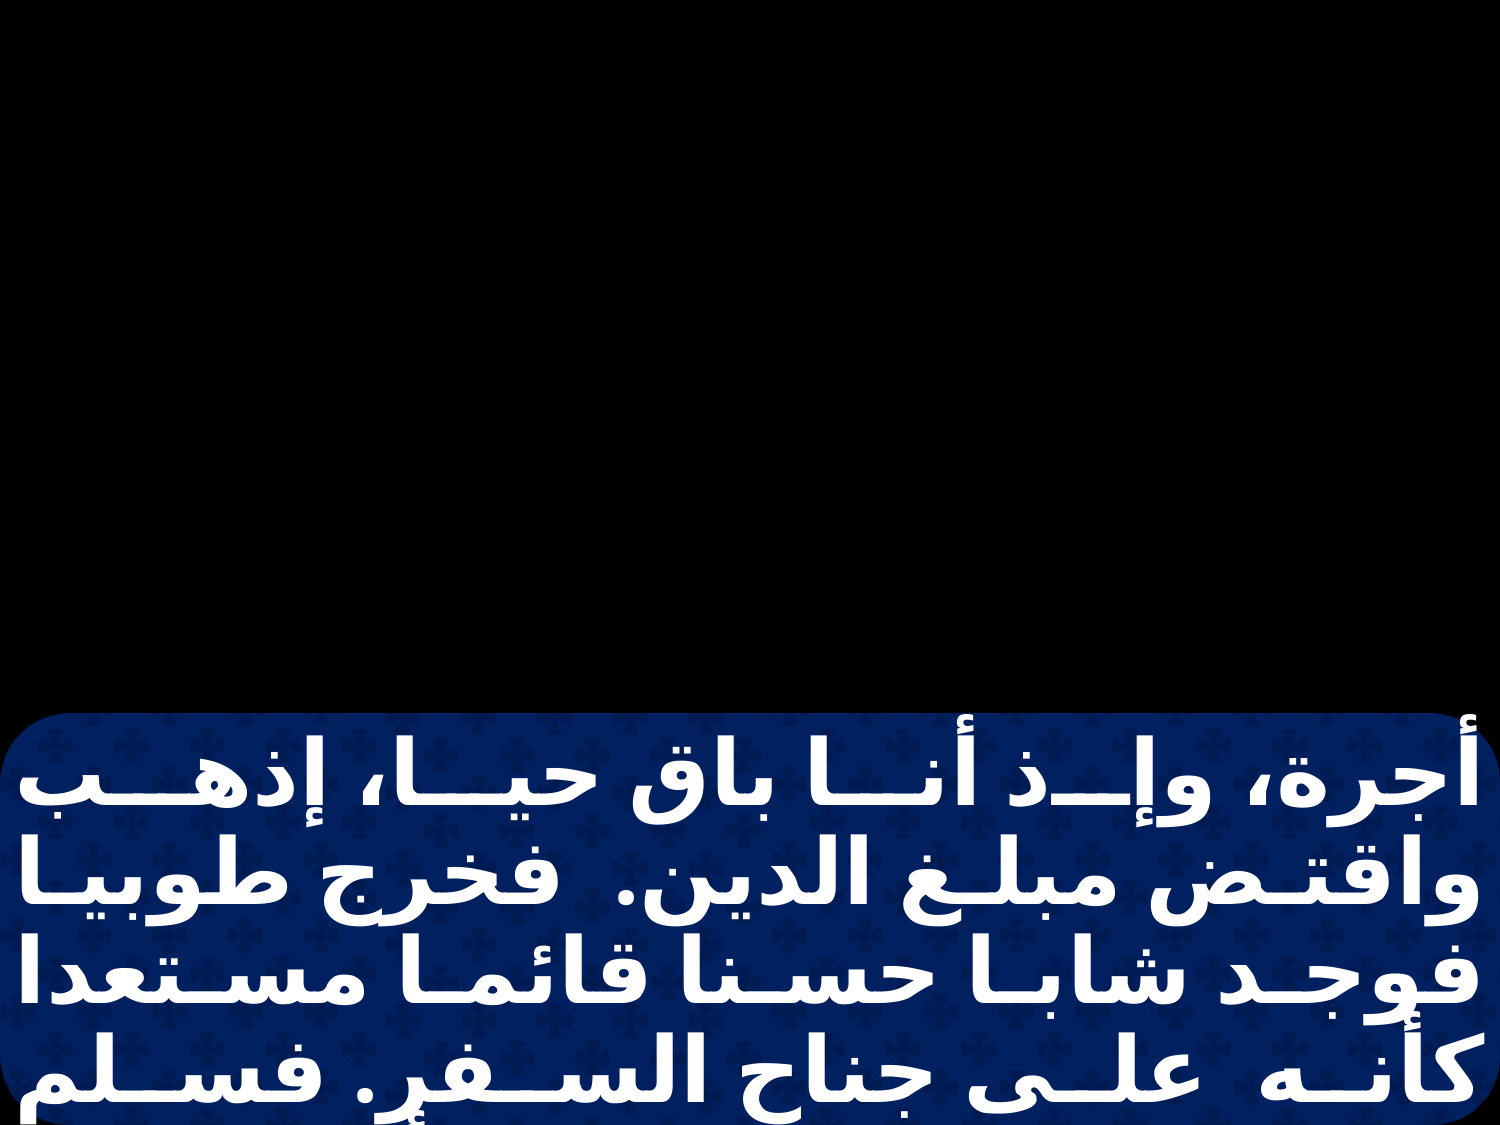

أجرة، وإذ أنا باق حيا، إذهب واقتض مبلغ الدين.  فخرج طوبيا فوجد شابا حسنا قائما مستعدا كأنه  على جناح السفر. فسلم عليه طوبيا غير عالم أنه  ملاك الله، وقال له ممن الشاب الصالح؟ فأجابه: من